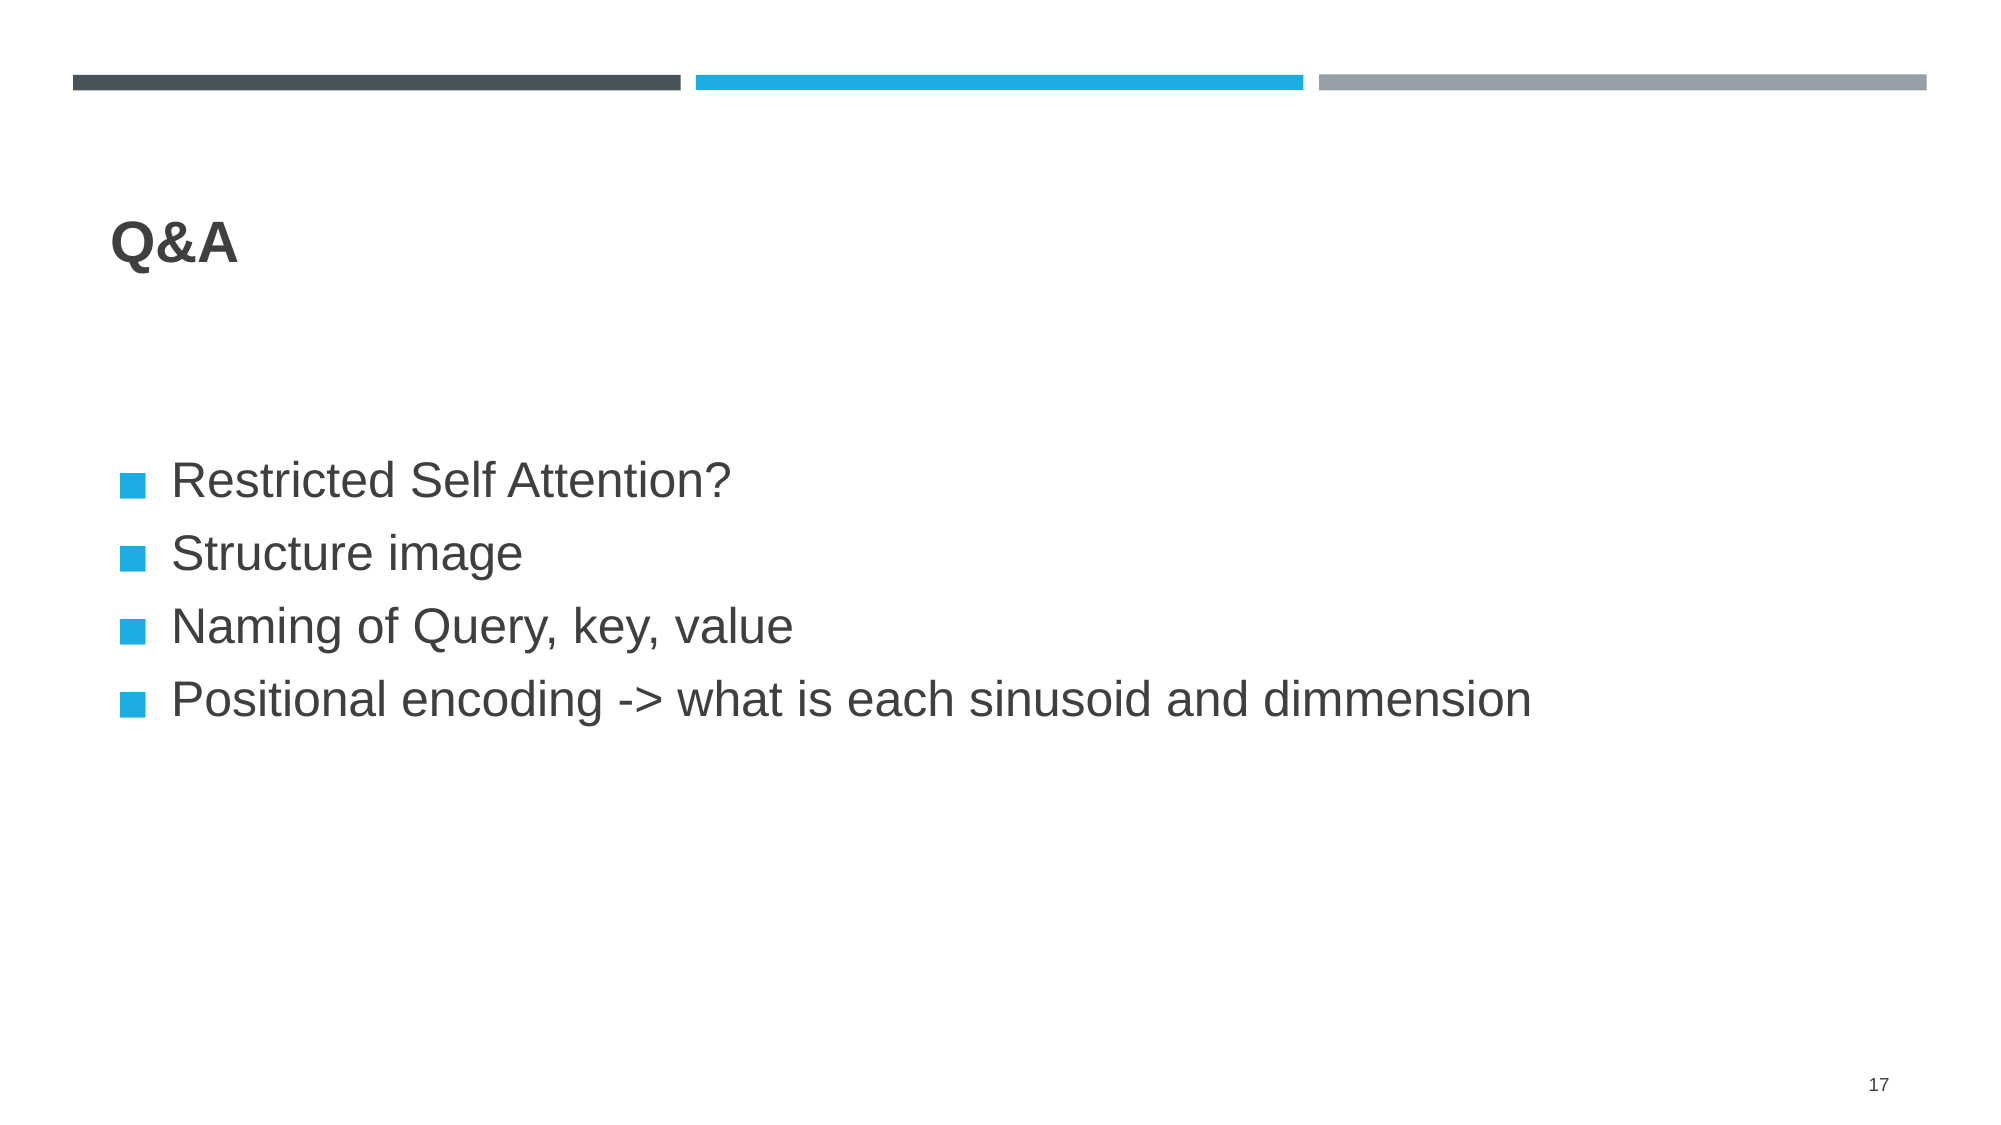

# Q&A
Restricted Self Attention?
Structure image
Naming of Query, key, value
Positional encoding -> what is each sinusoid and dimmension

17